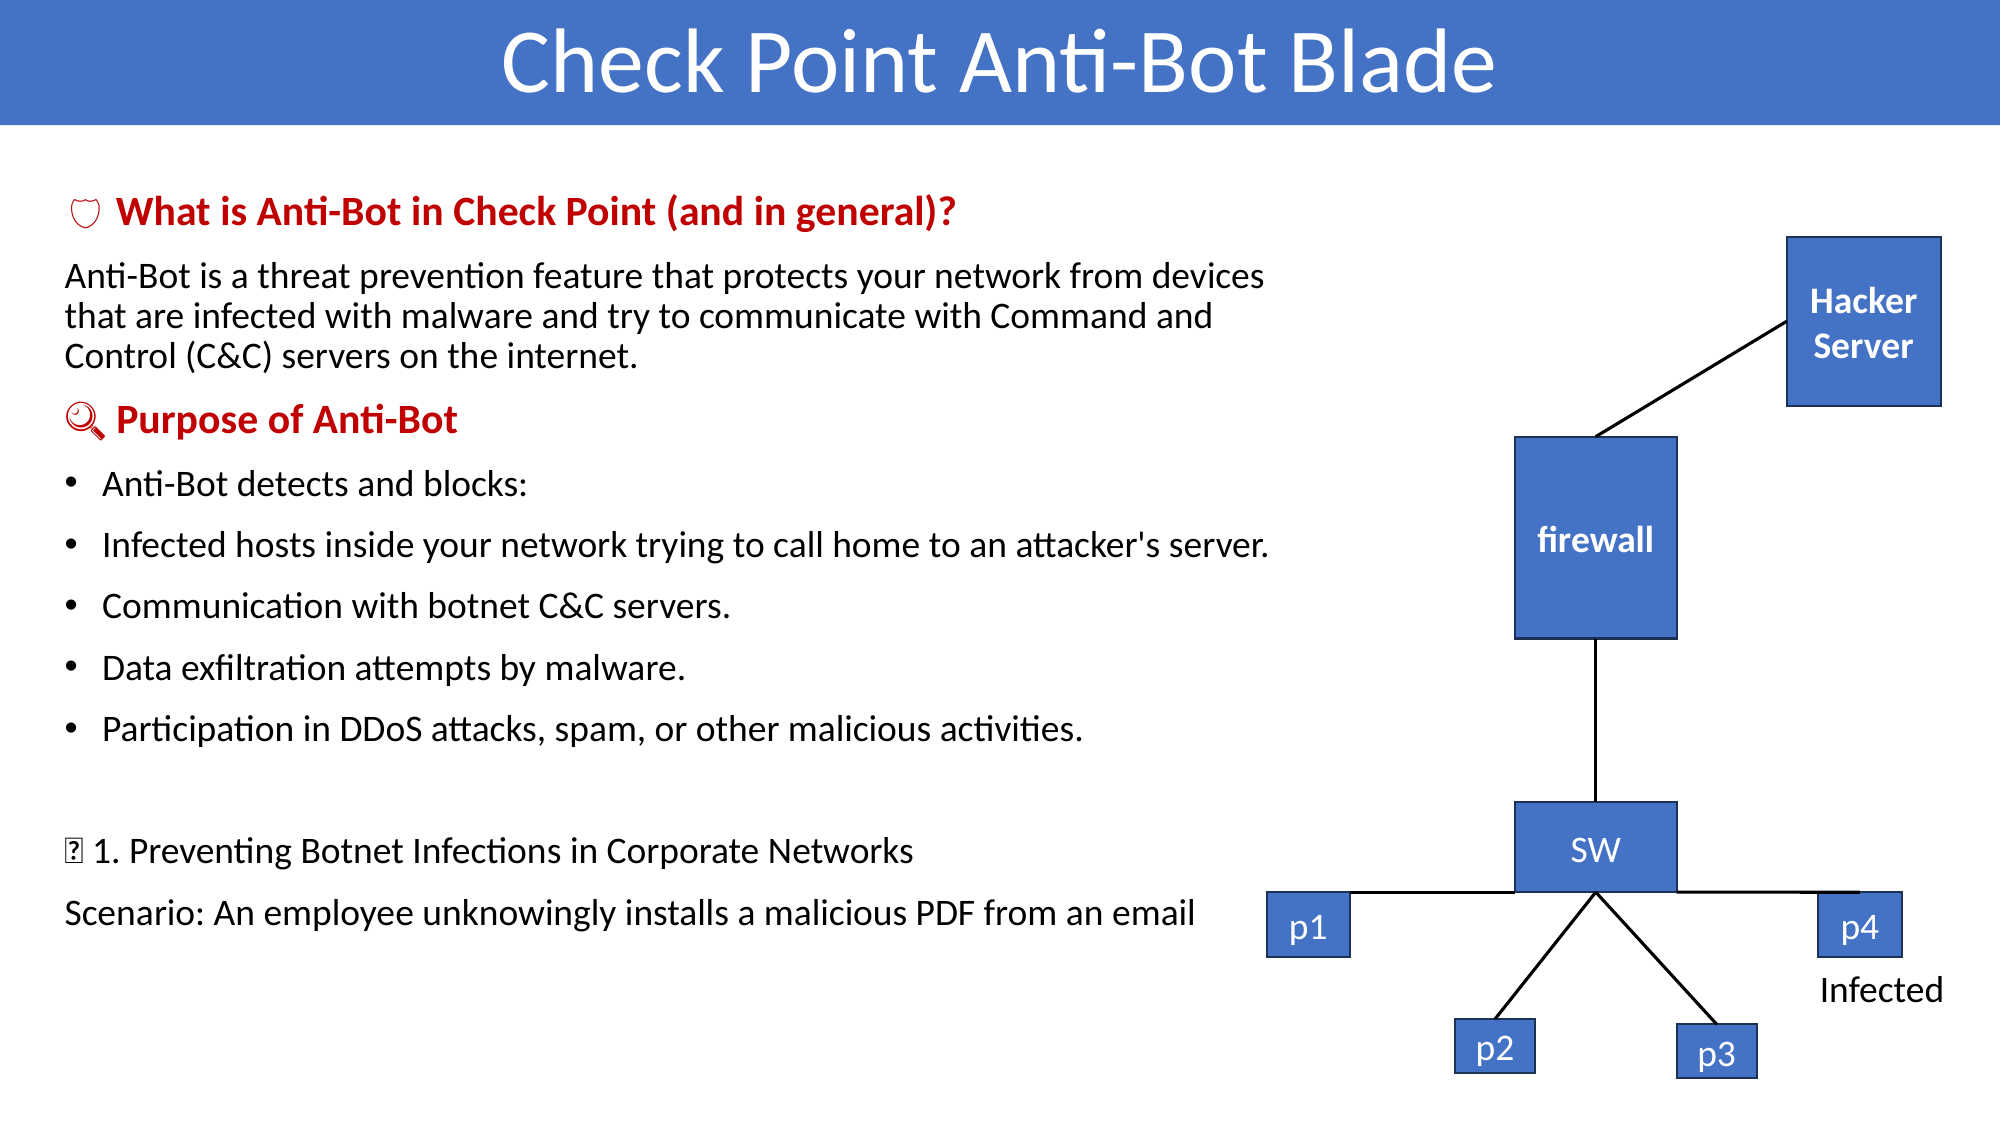

# Check Point Anti-Bot Blade
🛡️ What is Anti-Bot in Check Point (and in general)?
Anti-Bot is a threat prevention feature that protects your network from devices that are infected with malware and try to communicate with Command and Control (C&C) servers on the internet.
🔍 Purpose of Anti-Bot
Anti-Bot detects and blocks:
Infected hosts inside your network trying to call home to an attacker's server.
Communication with botnet C&C servers.
Data exfiltration attempts by malware.
Participation in DDoS attacks, spam, or other malicious activities.

🦠 1. Preventing Botnet Infections in Corporate Networks
Scenario: An employee unknowingly installs a malicious PDF from an email
Hacker
Server
firewall
SW
p1
p4
Infected
p2
p3